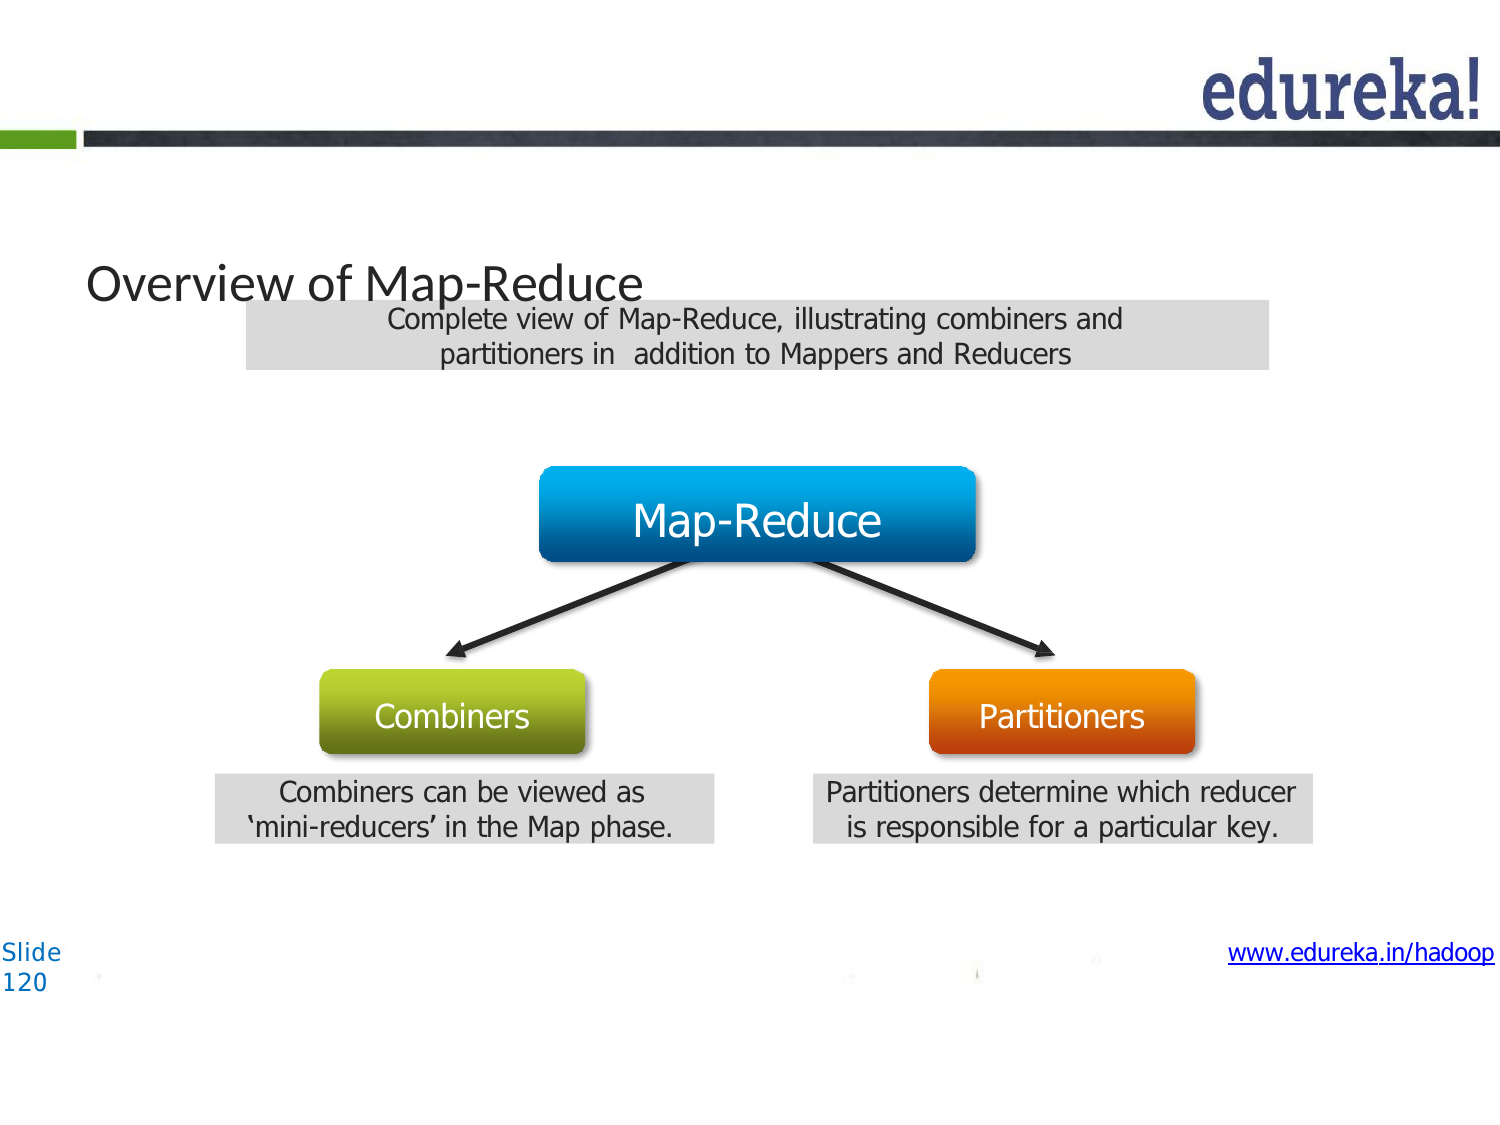

# Overview of Map-Reduce
Complete view of Map-Reduce, illustrating combiners and partitioners in  addition to Mappers and Reducers

Map-Reduce

Combiners
Partitioners
Combiners can be viewed as ‘mini-reducers’ in the Map phase.
Partitioners determine which reducer is responsible for a particular key.
Slide 120
www.edureka.in/hadoop